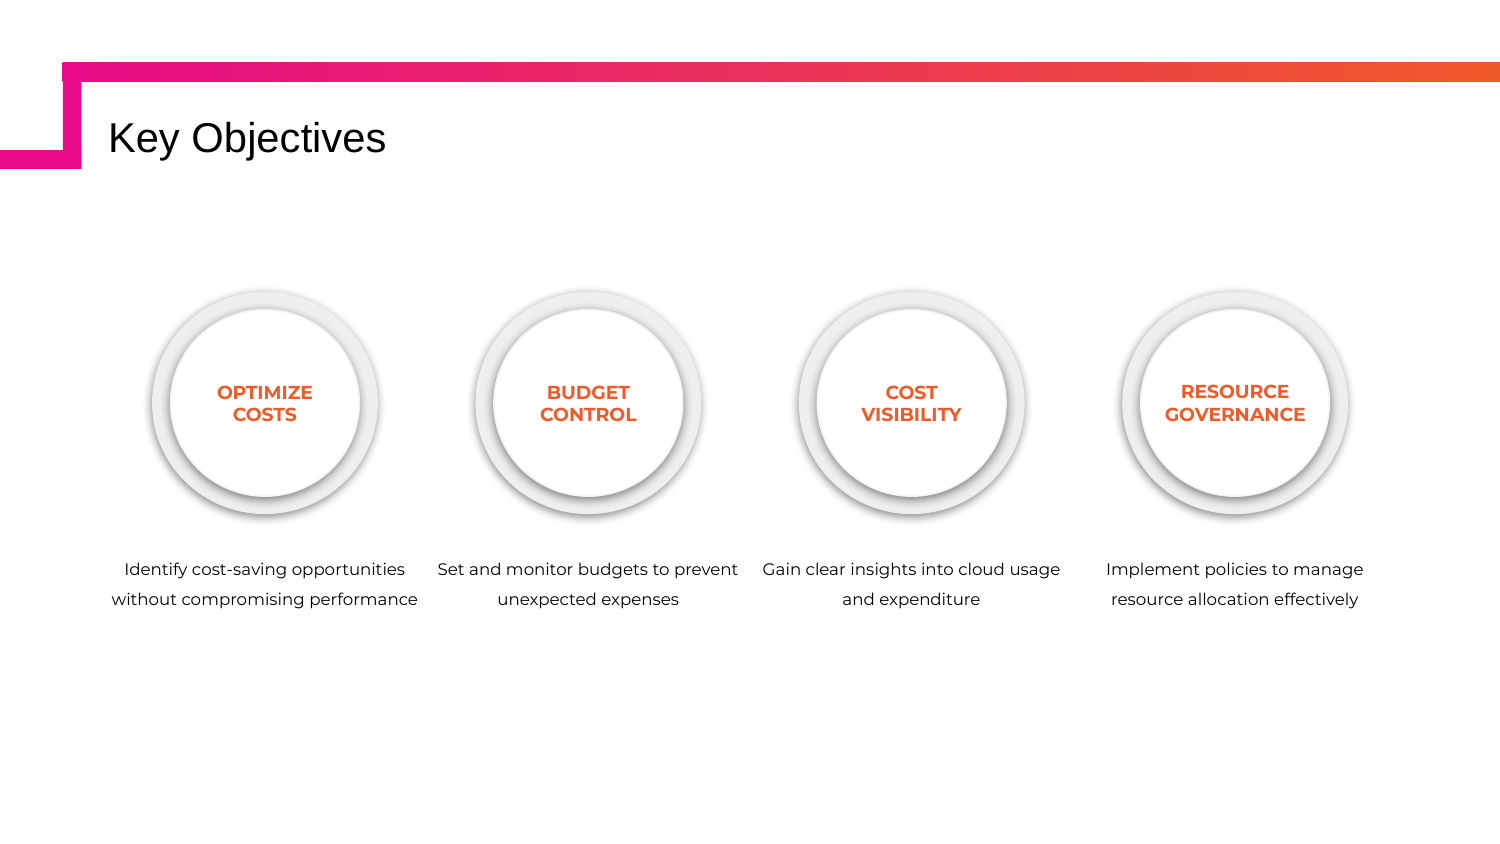

# Key Objectives

BUDGET CONTROL

OPTIMIZE COSTS
COST VISIBILITY
RESOURCE GOVERNANCE
Identify cost-saving opportunities without compromising performance
Set and monitor budgets to prevent unexpected expenses
Implement policies to manage resource allocation effectively
Gain clear insights into cloud usage and expenditure